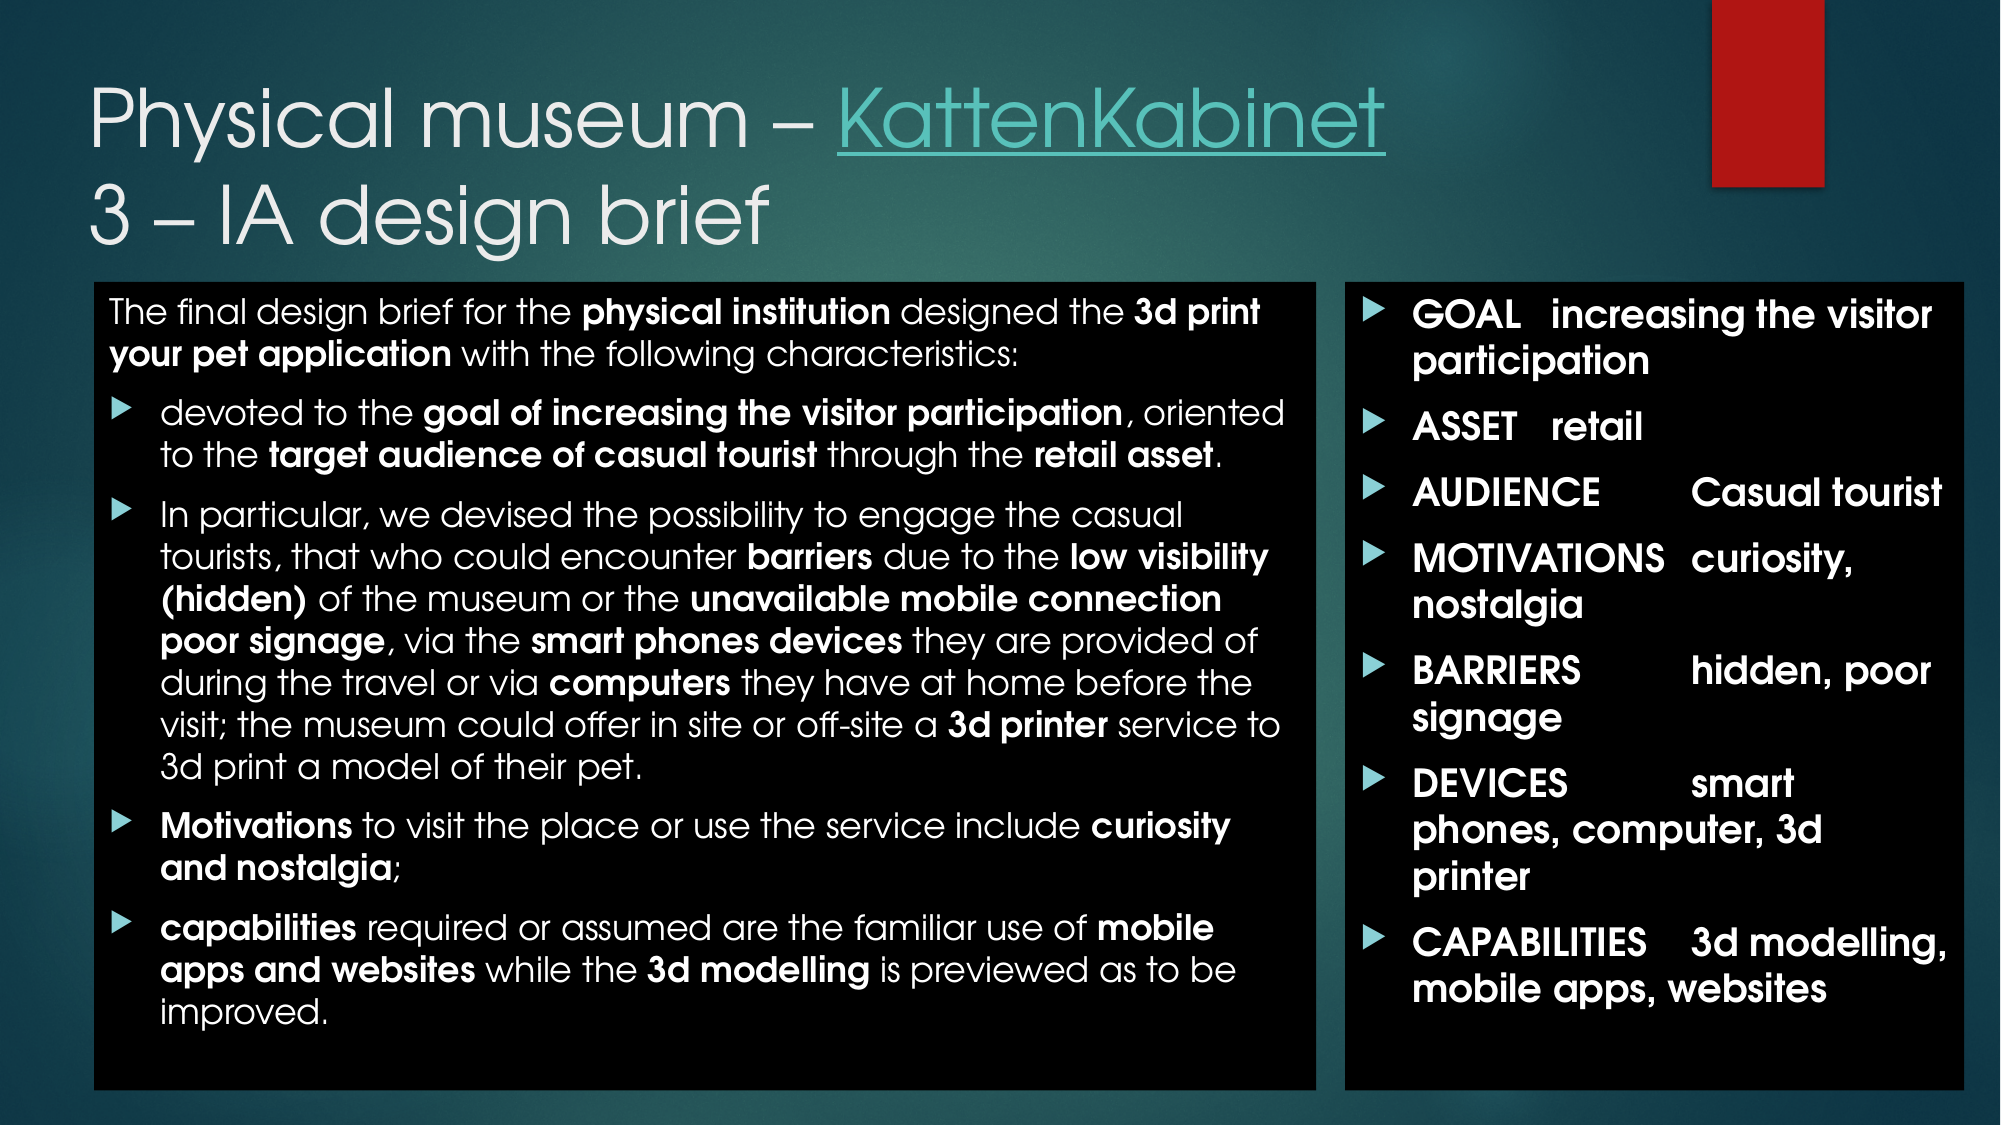

# Physical museum – KattenKabinet 3 – IA design brief
The final design brief for the physical institution designed the 3d print your pet application with the following characteristics:
devoted to the goal of increasing the visitor participation, oriented to the target audience of casual tourist through the retail asset.
In particular, we devised the possibility to engage the casual tourists, that who could encounter barriers due to the low visibility (hidden) of the museum or the unavailable mobile connection poor signage, via the smart phones devices they are provided of during the travel or via computers they have at home before the visit; the museum could offer in site or off-site a 3d printer service to 3d print a model of their pet.
Motivations to visit the place or use the service include curiosity and nostalgia;
capabilities required or assumed are the familiar use of mobile apps and websites while the 3d modelling is previewed as to be improved.
GOAL	increasing the visitor participation
ASSET	retail
AUDIENCE	Casual tourist
MOTIVATIONS	curiosity, nostalgia
BARRIERS	hidden, poor signage
DEVICES 	smart phones, computer, 3d printer
CAPABILITIES	3d modelling, mobile apps, websites